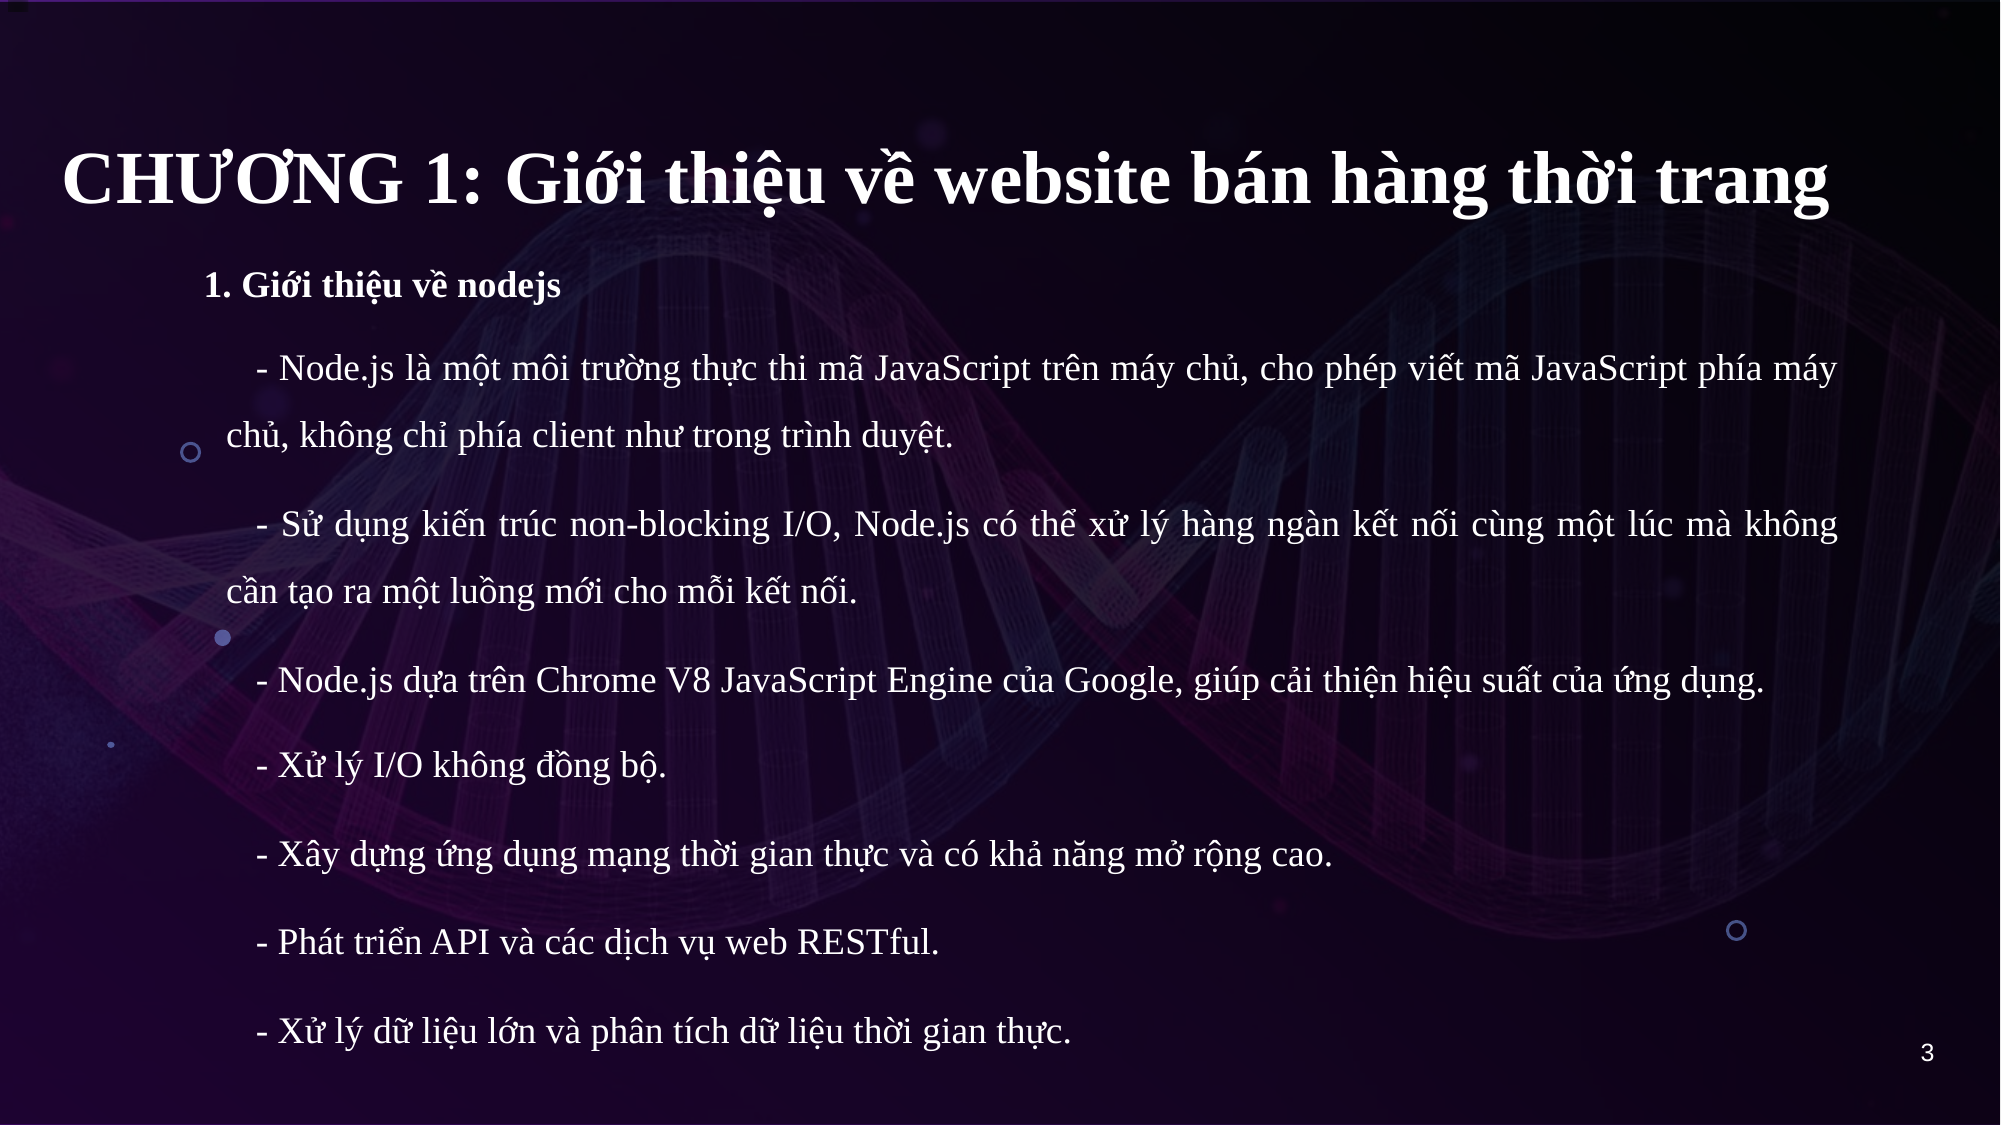

CHƯƠNG 1: Giới thiệu về website bán hàng thời trang
1. Giới thiệu về nodejs
- Node.js là một môi trường thực thi mã JavaScript trên máy chủ, cho phép viết mã JavaScript phía máy chủ, không chỉ phía client như trong trình duyệt.
- Sử dụng kiến trúc non-blocking I/O, Node.js có thể xử lý hàng ngàn kết nối cùng một lúc mà không cần tạo ra một luồng mới cho mỗi kết nối.
- Node.js dựa trên Chrome V8 JavaScript Engine của Google, giúp cải thiện hiệu suất của ứng dụng.
- Xử lý I/O không đồng bộ.
- Xây dựng ứng dụng mạng thời gian thực và có khả năng mở rộng cao.
- Phát triển API và các dịch vụ web RESTful.
- Xử lý dữ liệu lớn và phân tích dữ liệu thời gian thực.
3